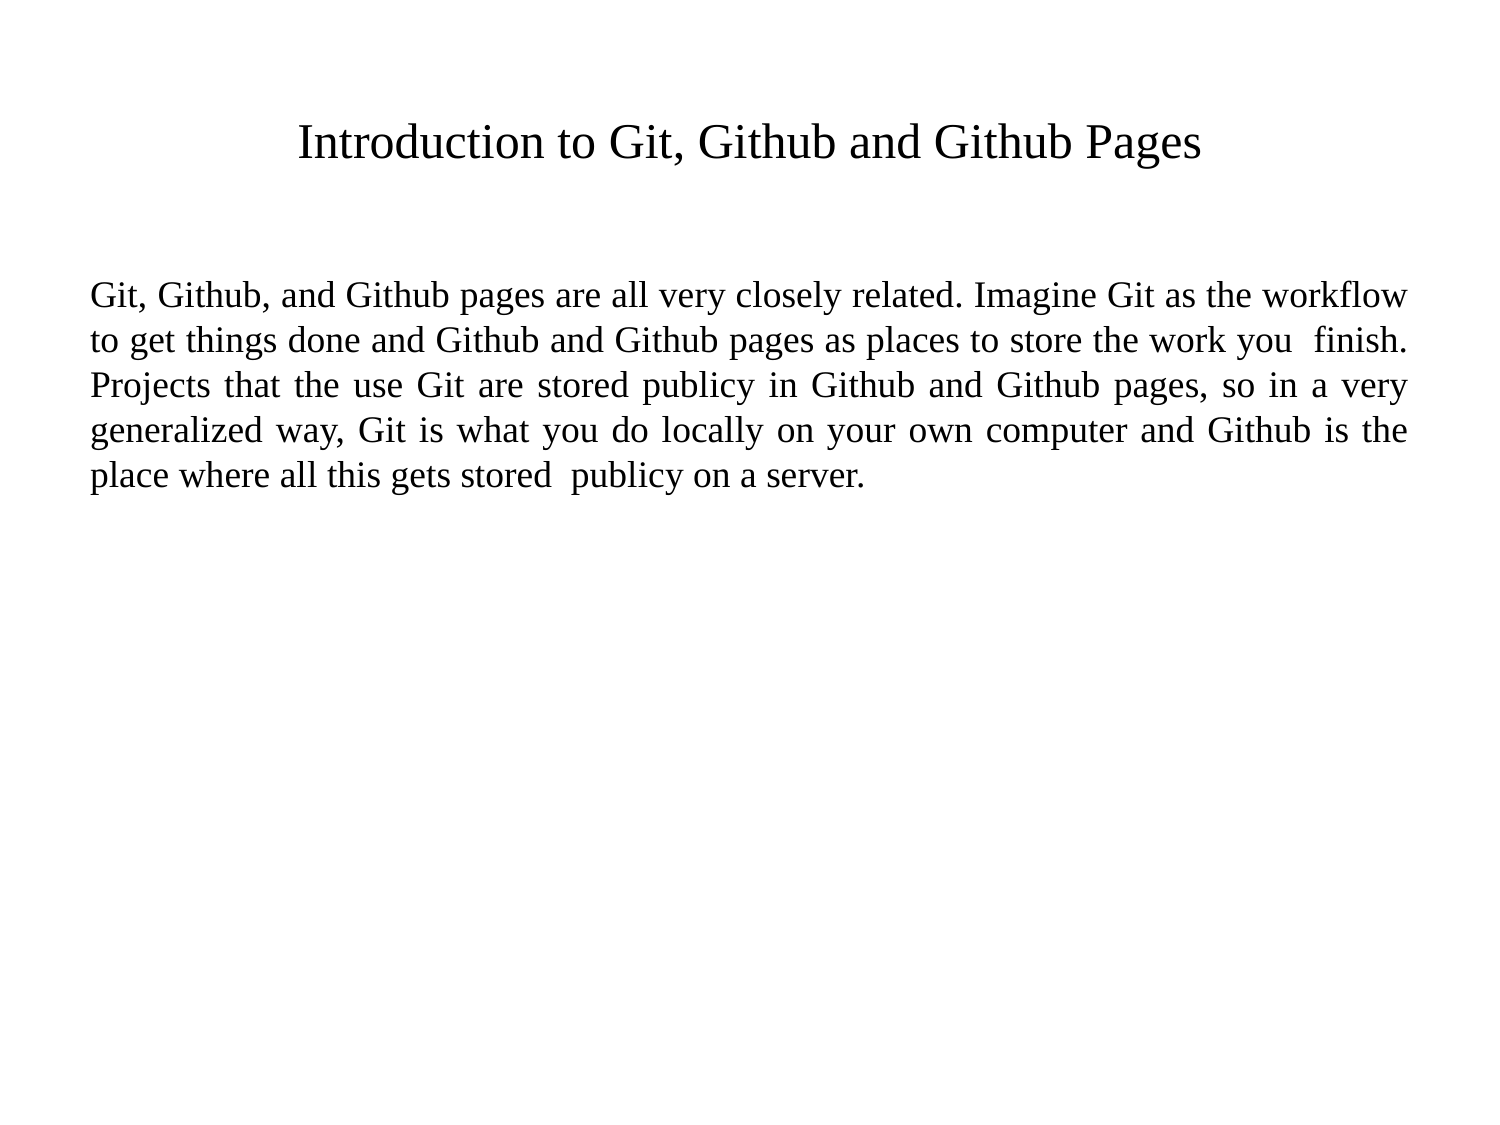

# Introduction to Git, Github and Github Pages
Git, Github, and Github pages are all very closely related. Imagine Git as the workflow to get things done and Github and Github pages as places to store the work you  finish. Projects that the use Git are stored publicy in Github and Github pages, so in a very generalized way, Git is what you do locally on your own computer and Github is the place where all this gets stored  publicy on a server.